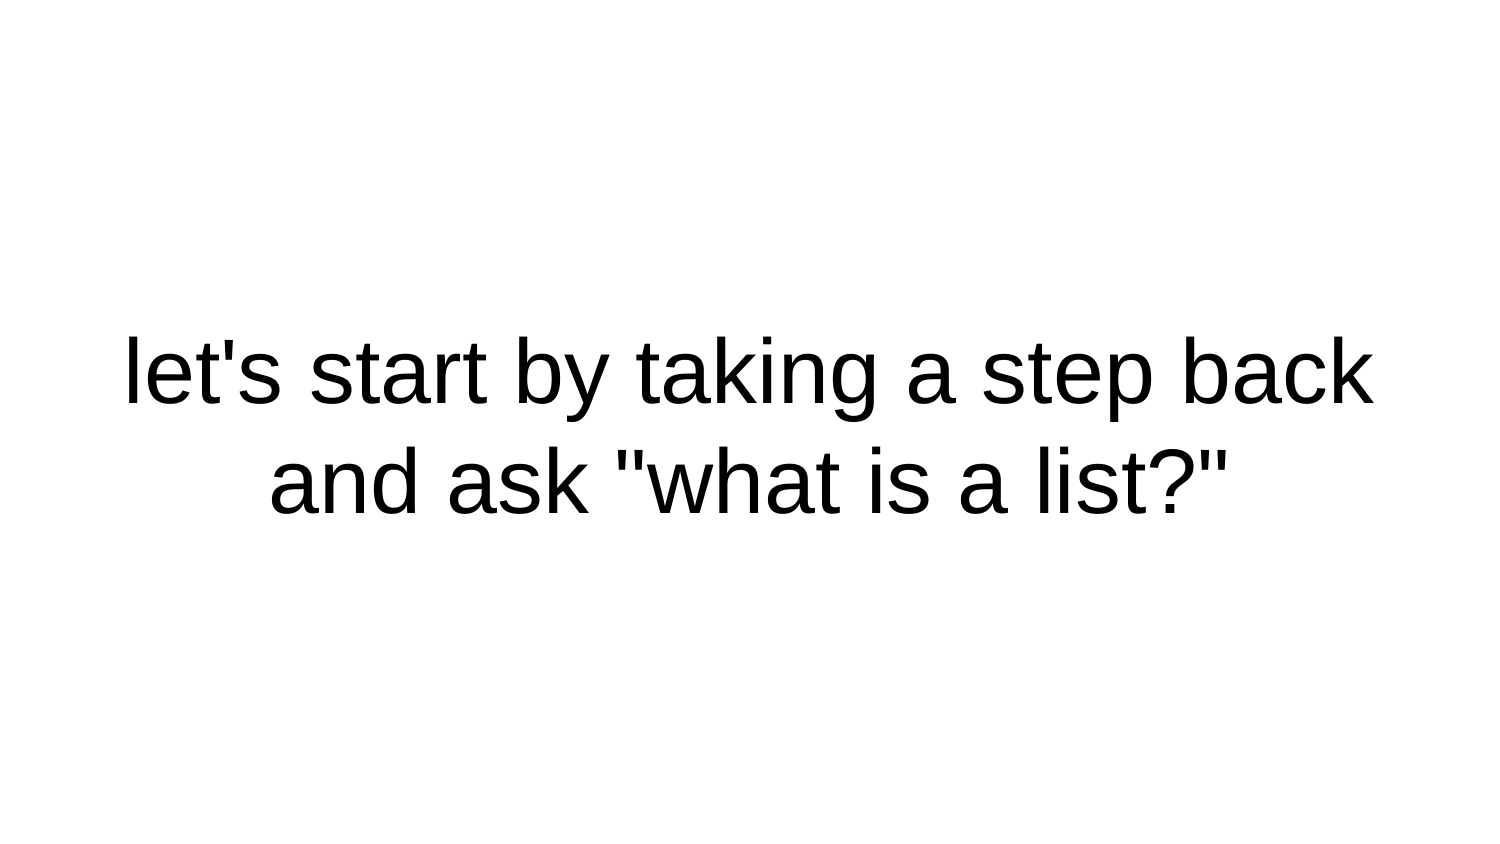

# let's start by taking a step back and ask "what is a list?"